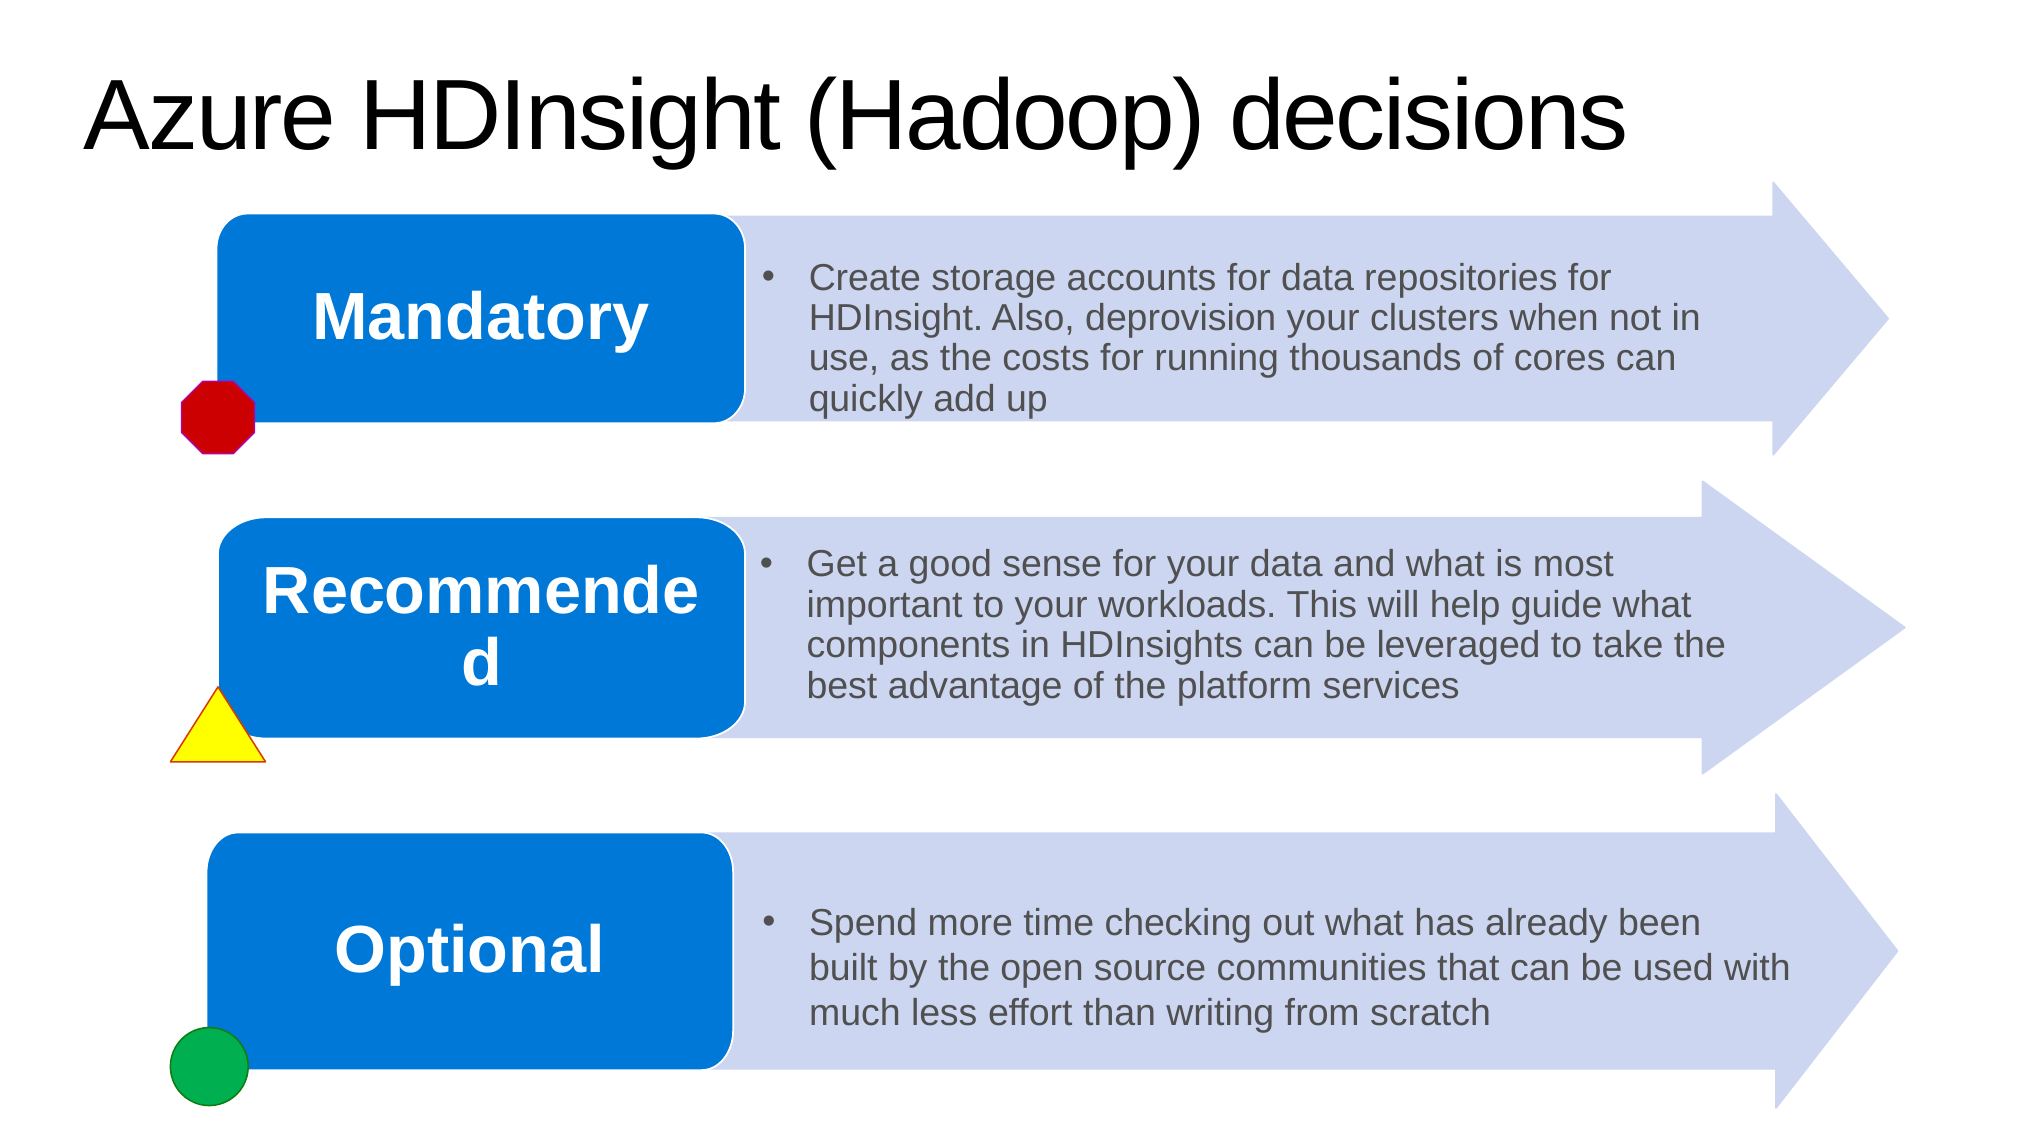

# Azure HDInsight (Hadoop) decisions
Create storage accounts for data repositories for HDInsight. Also, deprovision your clusters when not in use, as the costs for running thousands of cores can quickly add up
Mandatory

Get a good sense for your data and what is most important to your workloads. This will help guide what components in HDInsights can be leveraged to take the best advantage of the platform services
Recommended

Spend more time checking out what has already been
built by the open source communities that can be used with much less effort than writing from scratch
Optional